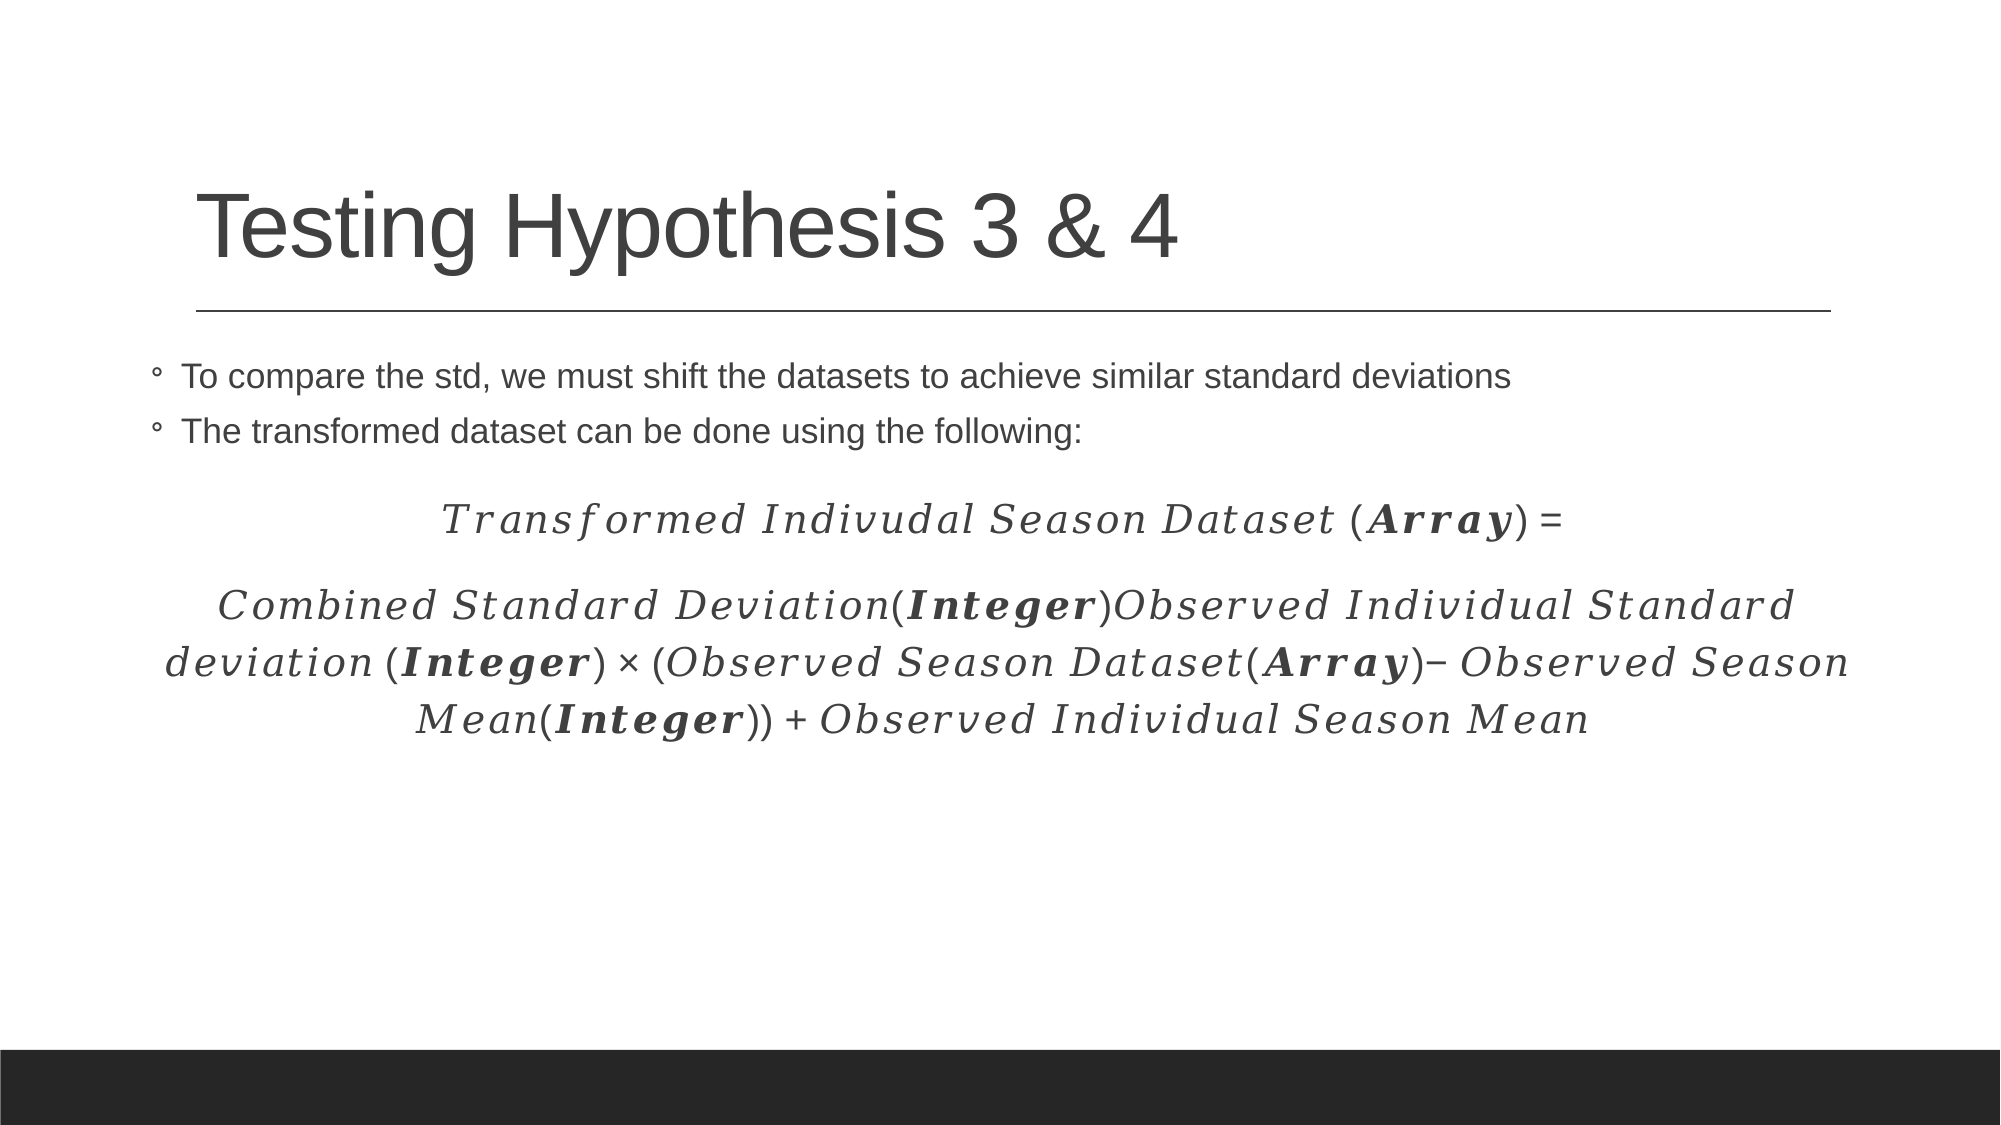

# Testing Hypothesis 3 & 4
To compare the std, we must shift the datasets to achieve similar standard deviations
The transformed dataset can be done using the following:
𝑇𝑟𝑎𝑛𝑠𝑓𝑜𝑟𝑚𝑒𝑑 𝐼𝑛𝑑𝑖𝑣𝑢𝑑𝑎𝑙 𝑆𝑒𝑎𝑠𝑜𝑛 𝐷𝑎𝑡𝑎𝑠𝑒𝑡 (𝑨𝒓𝒓𝒂𝒚) =
𝐶𝑜𝑚𝑏𝑖𝑛𝑒𝑑 𝑆𝑡𝑎𝑛𝑑𝑎𝑟𝑑 𝐷𝑒𝑣𝑖𝑎𝑡𝑖𝑜𝑛(𝑰𝒏𝒕𝒆𝒈𝒆𝒓)𝑂𝑏𝑠𝑒𝑟𝑣𝑒𝑑 𝐼𝑛𝑑𝑖𝑣𝑖𝑑𝑢𝑎𝑙 𝑆𝑡𝑎𝑛𝑑𝑎𝑟𝑑 𝑑𝑒𝑣𝑖𝑎𝑡𝑖𝑜𝑛 (𝑰𝒏𝒕𝒆𝒈𝒆𝒓) × (𝑂𝑏𝑠𝑒𝑟𝑣𝑒𝑑 𝑆𝑒𝑎𝑠𝑜𝑛 𝐷𝑎𝑡𝑎𝑠𝑒𝑡(𝑨𝒓𝒓𝒂𝒚)− 𝑂𝑏𝑠𝑒𝑟𝑣𝑒𝑑 𝑆𝑒𝑎𝑠𝑜𝑛 𝑀𝑒𝑎𝑛(𝑰𝒏𝒕𝒆𝒈𝒆𝒓)) + 𝑂𝑏𝑠𝑒𝑟𝑣𝑒𝑑 𝐼𝑛𝑑𝑖𝑣𝑖𝑑𝑢𝑎𝑙 𝑆𝑒𝑎𝑠𝑜𝑛 𝑀𝑒𝑎𝑛